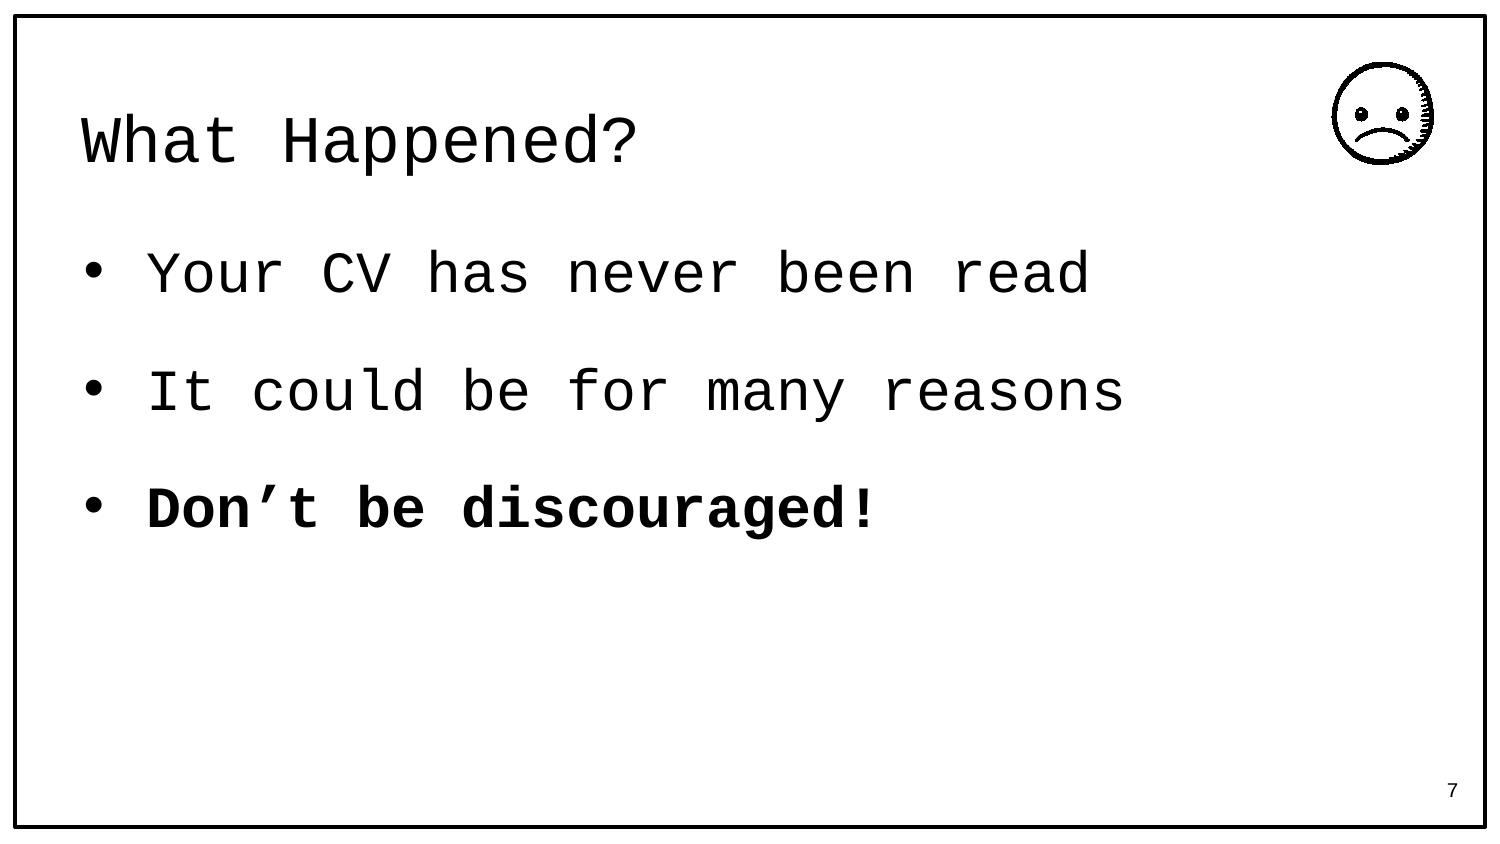

# What Happened?
Your CV has never been read
It could be for many reasons
Don’t be discouraged!
7